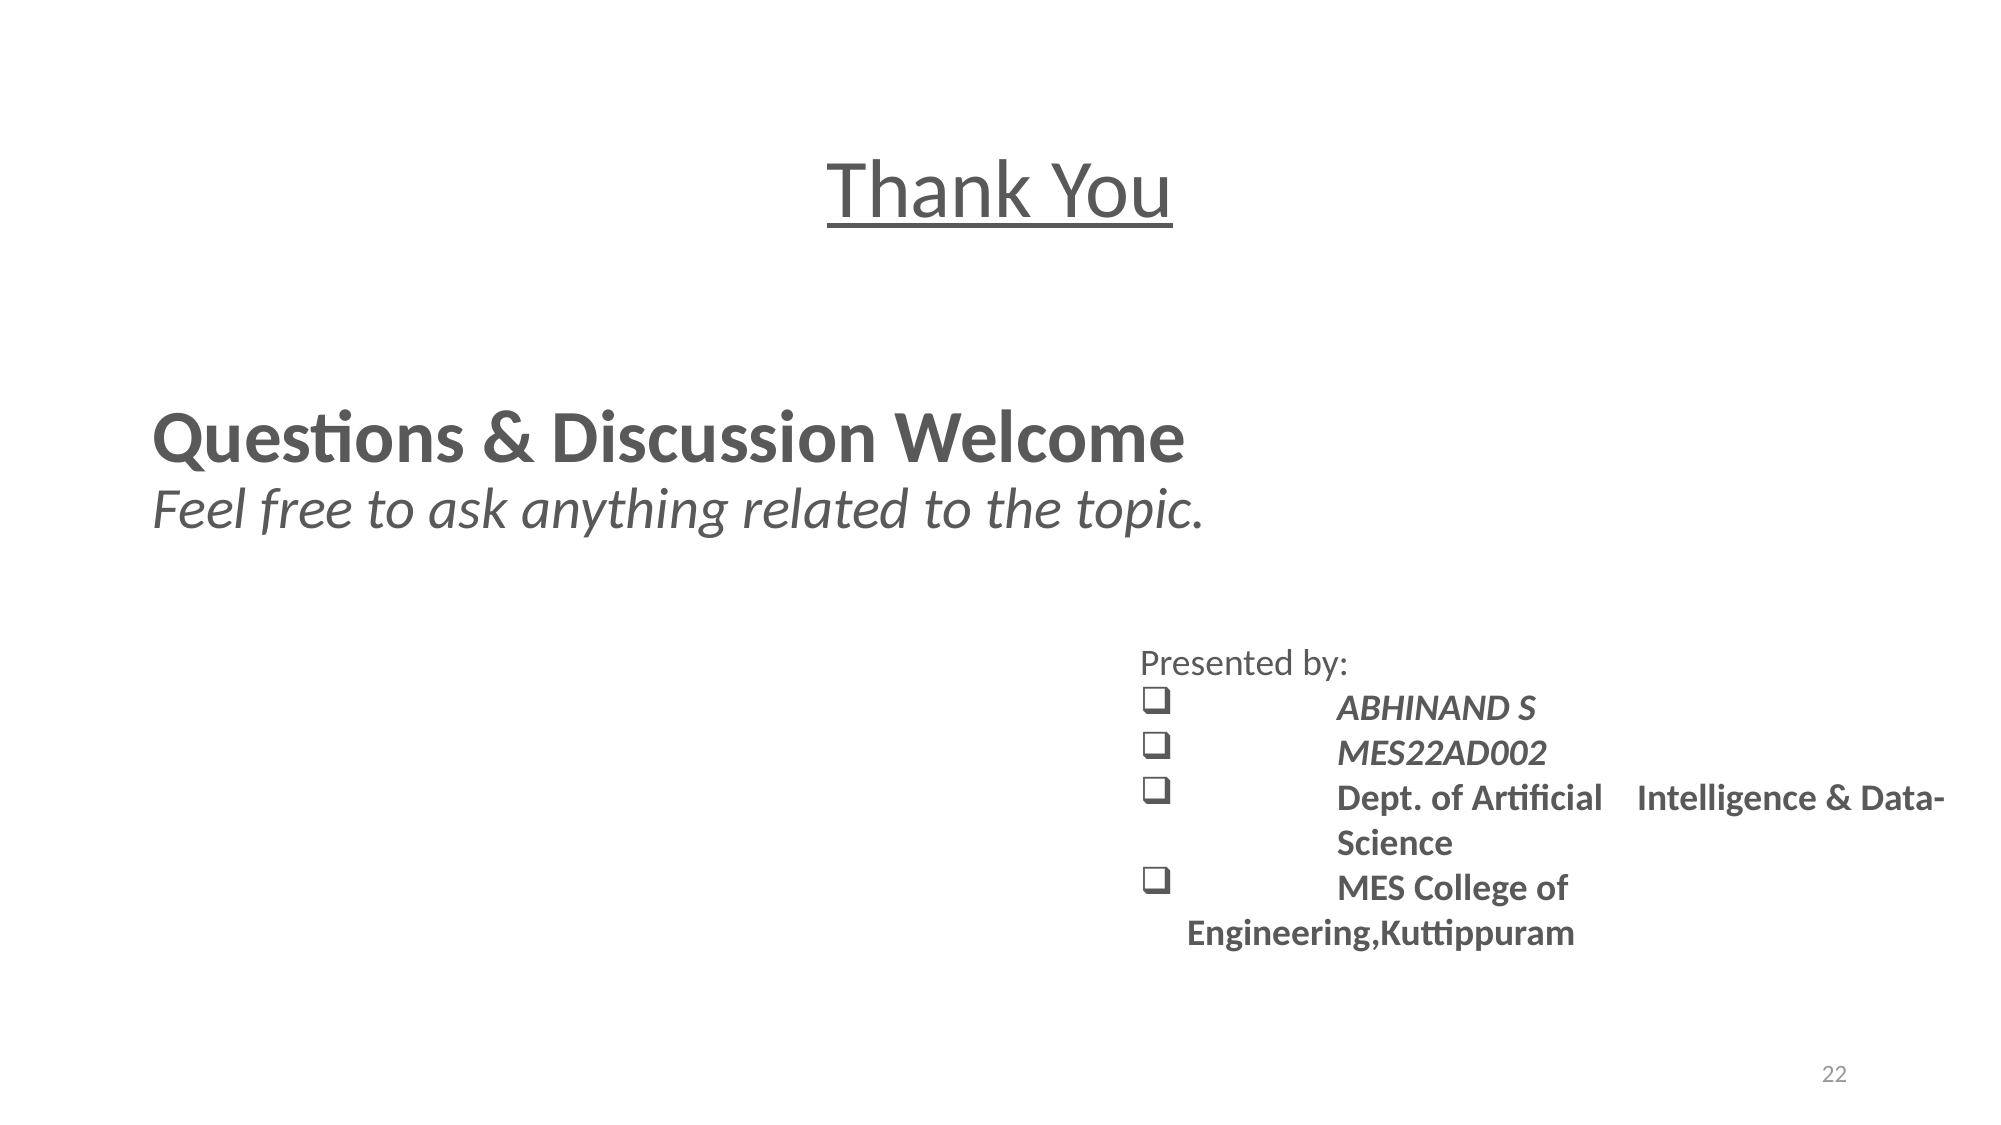

# Thank You

Questions & Discussion Welcome
Feel free to ask anything related to the topic.

Presented by:
	ABHINAND S
	MES22AD002
	Dept. of Artificial 	Intelligence & Data- 	Science
	MES College of 	Engineering,Kuttippuram
22